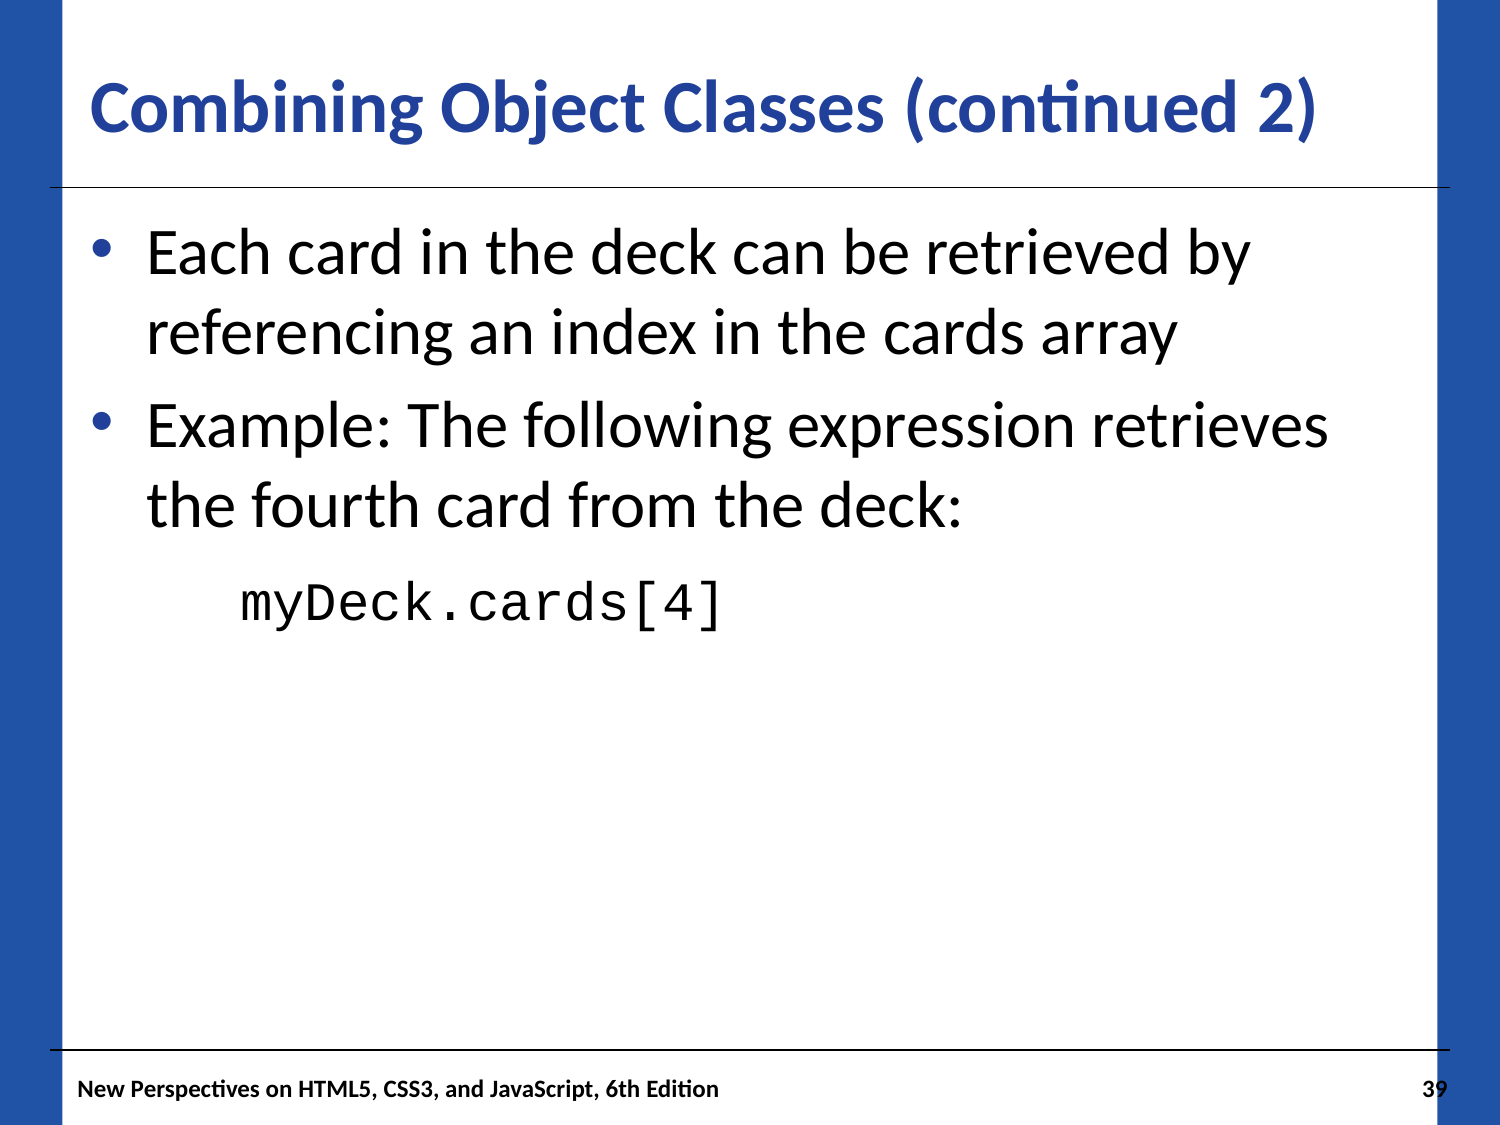

# Combining Object Classes (continued 2)
Each card in the deck can be retrieved by referencing an index in the cards array
Example: The following expression retrieves the fourth card from the deck:
	myDeck.cards[4]
New Perspectives on HTML5, CSS3, and JavaScript, 6th Edition
39